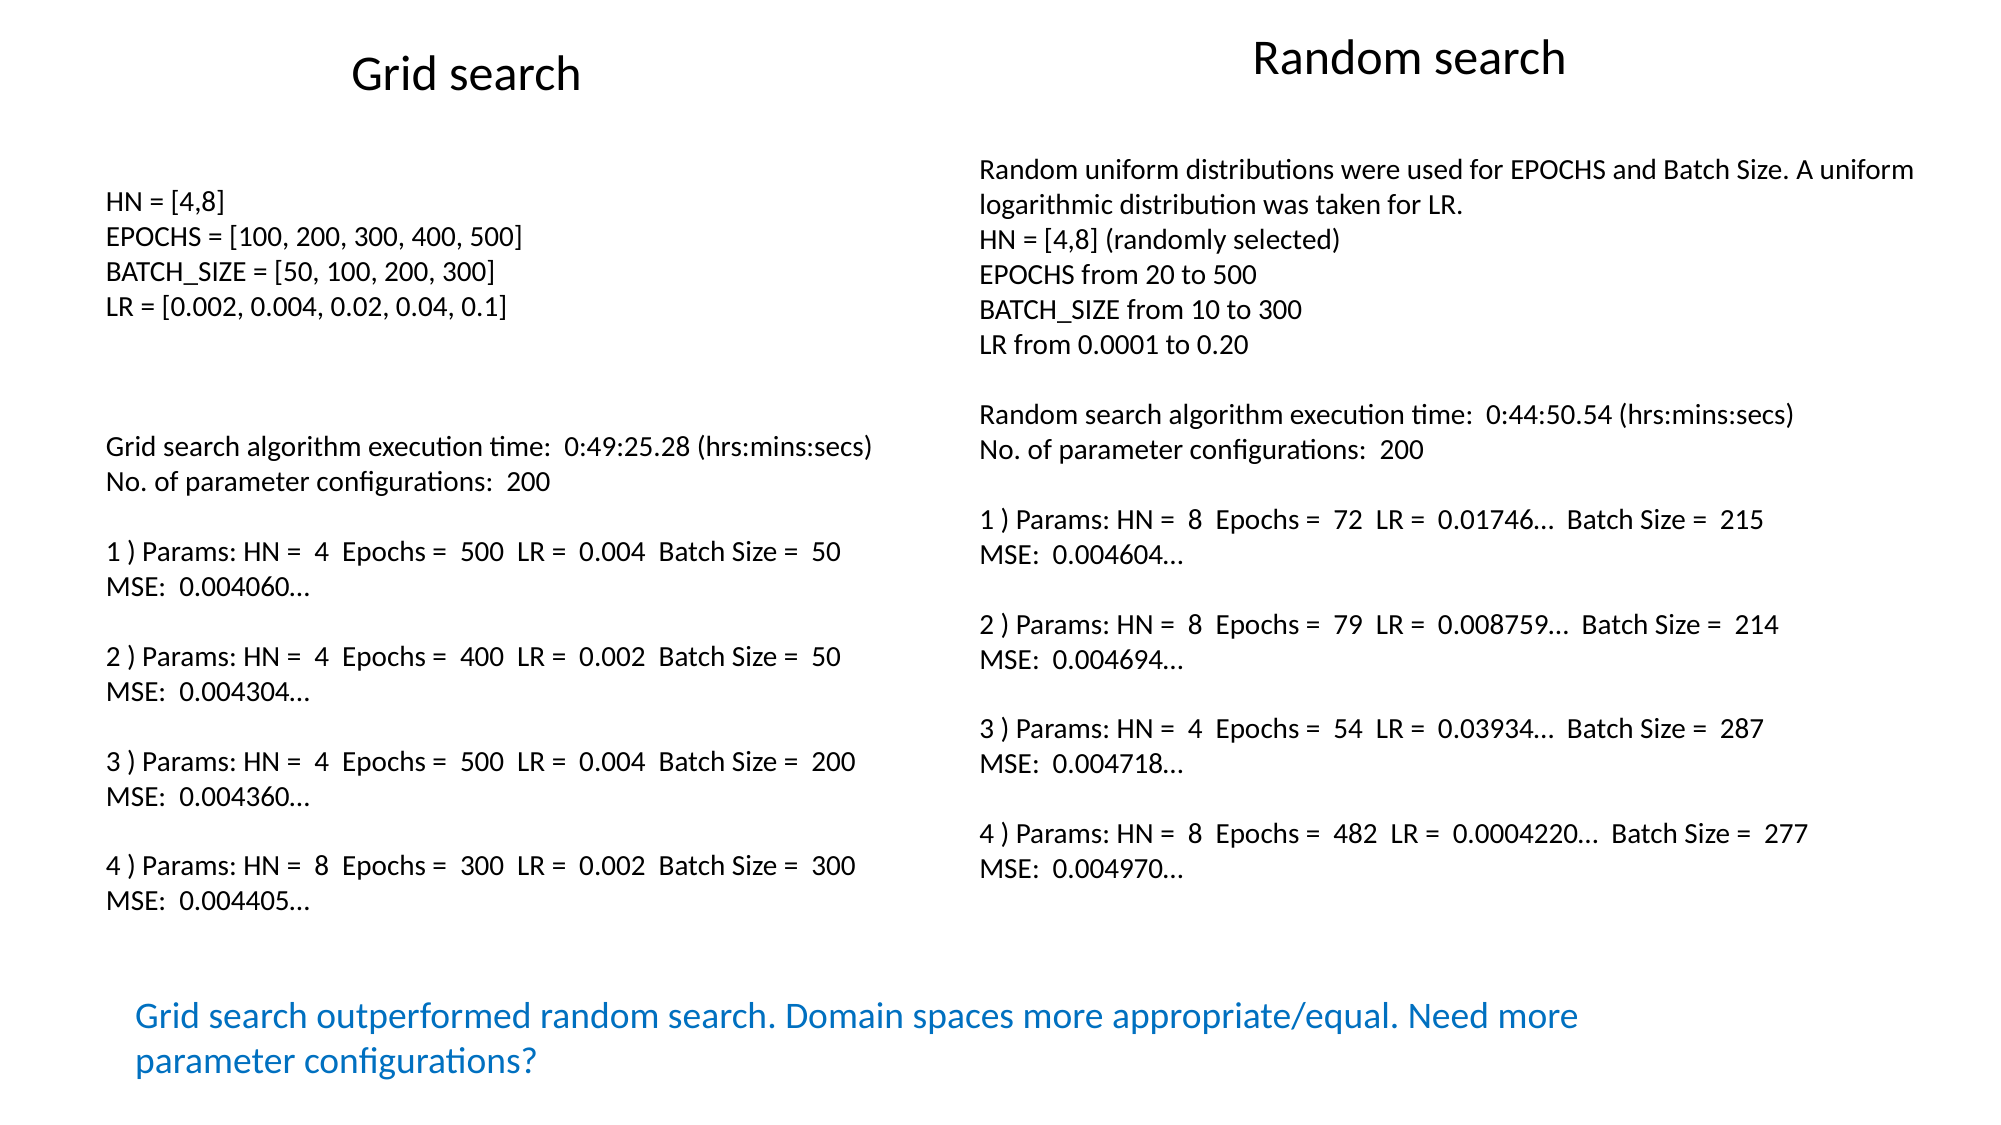

Random search
Grid search
Random uniform distributions were used for EPOCHS and Batch Size. A uniform logarithmic distribution was taken for LR.
HN = [4,8] (randomly selected)
EPOCHS from 20 to 500
BATCH_SIZE from 10 to 300
LR from 0.0001 to 0.20
Random search algorithm execution time:  0:44:50.54 (hrs:mins:secs)
No. of parameter configurations:  200

1 ) Params: HN =  8  Epochs =  72  LR =  0.01746…  Batch Size =  215
MSE:  0.004604…

2 ) Params: HN =  8  Epochs =  79  LR =  0.008759…  Batch Size =  214
MSE:  0.004694…

3 ) Params: HN =  4  Epochs =  54  LR =  0.03934…  Batch Size =  287
MSE:  0.004718…

4 ) Params: HN =  8  Epochs =  482  LR =  0.0004220…  Batch Size =  277
MSE:  0.004970…

HN = [4,8]
EPOCHS = [100, 200, 300, 400, 500]
BATCH_SIZE = [50, 100, 200, 300]
LR = [0.002, 0.004, 0.02, 0.04, 0.1]

Grid search algorithm execution time:  0:49:25.28 (hrs:mins:secs)
No. of parameter configurations:  200

1 ) Params: HN =  4  Epochs =  500  LR =  0.004  Batch Size =  50
MSE:  0.004060…

2 ) Params: HN =  4  Epochs =  400  LR =  0.002  Batch Size =  50
MSE:  0.004304…

3 ) Params: HN =  4  Epochs =  500  LR =  0.004  Batch Size =  200
MSE:  0.004360…

4 ) Params: HN =  8  Epochs =  300  LR =  0.002  Batch Size =  300
MSE:  0.004405…
Grid search outperformed random search. Domain spaces more appropriate/equal. Need more parameter configurations?